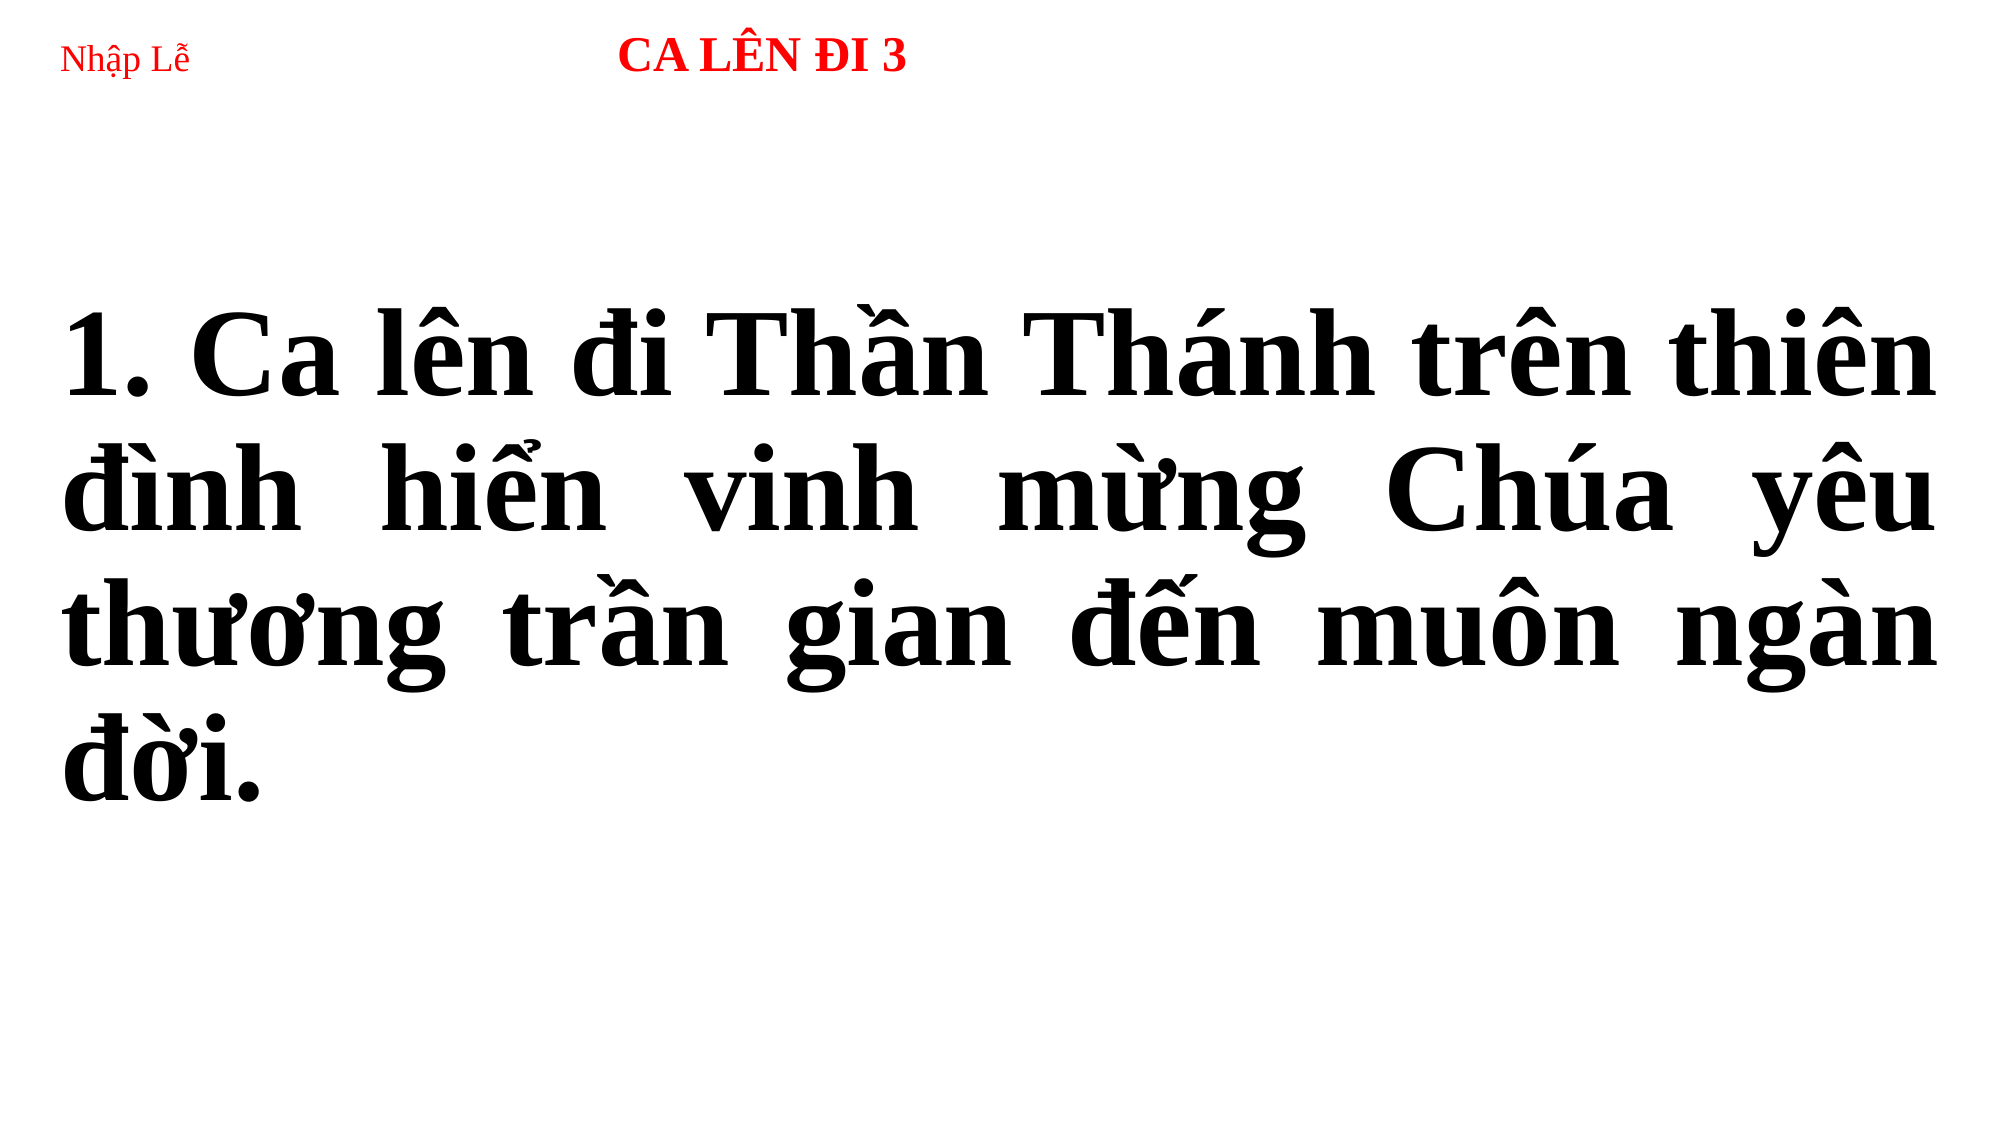

# Nhập Lễ                                             CA LÊN ĐI 3
1. Ca lên đi Thần Thánh trên thiên đình hiển vinh mừng Chúa yêu thương trần gian đến muôn ngàn đời.